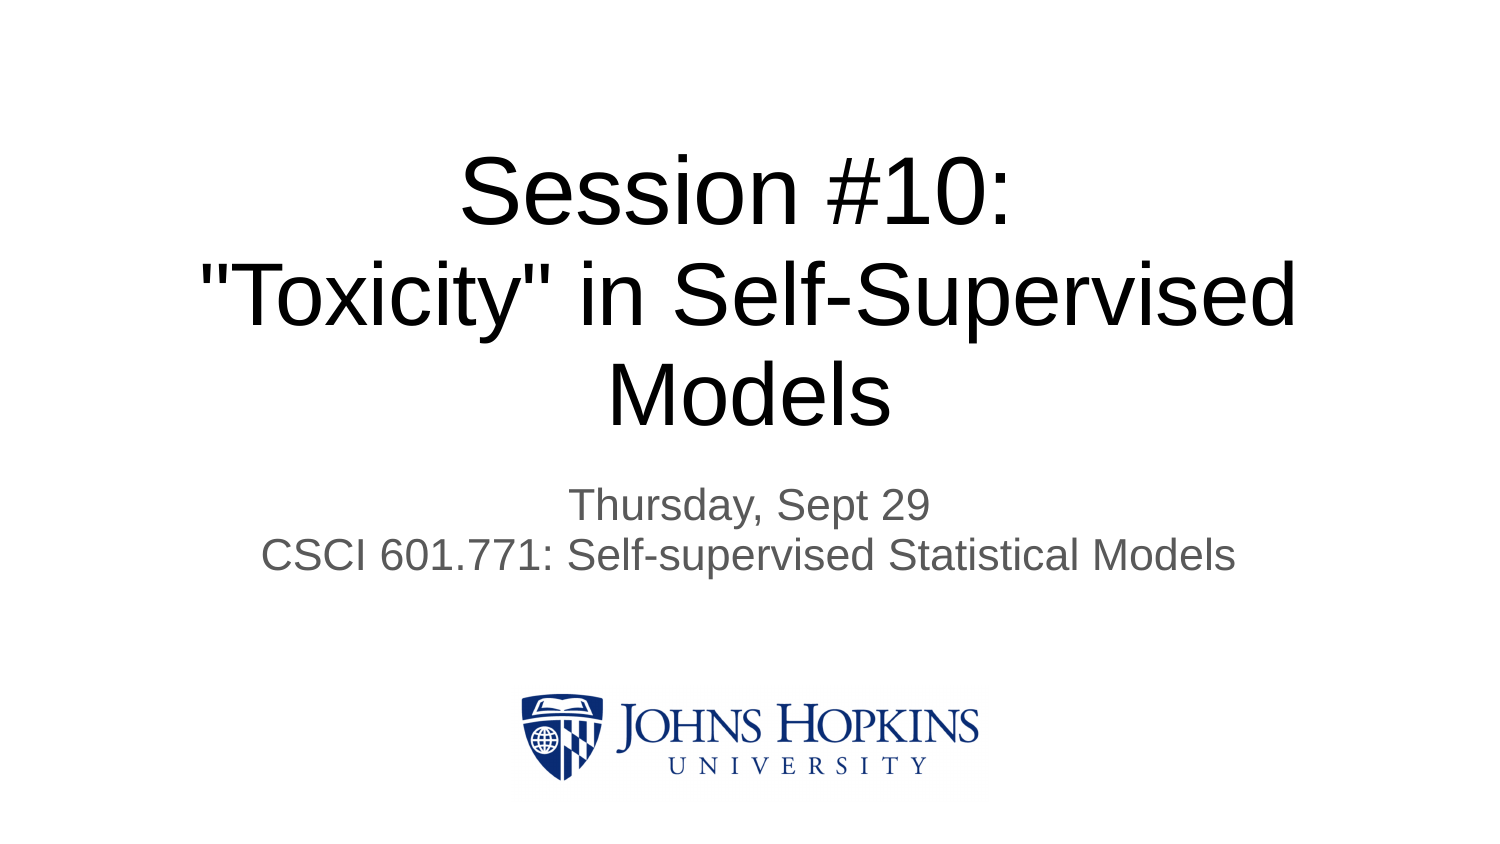

# Session #10: "Toxicity" in Self-Supervised Models
Thursday, Sept 29
CSCI 601.771: Self-supervised Statistical Models